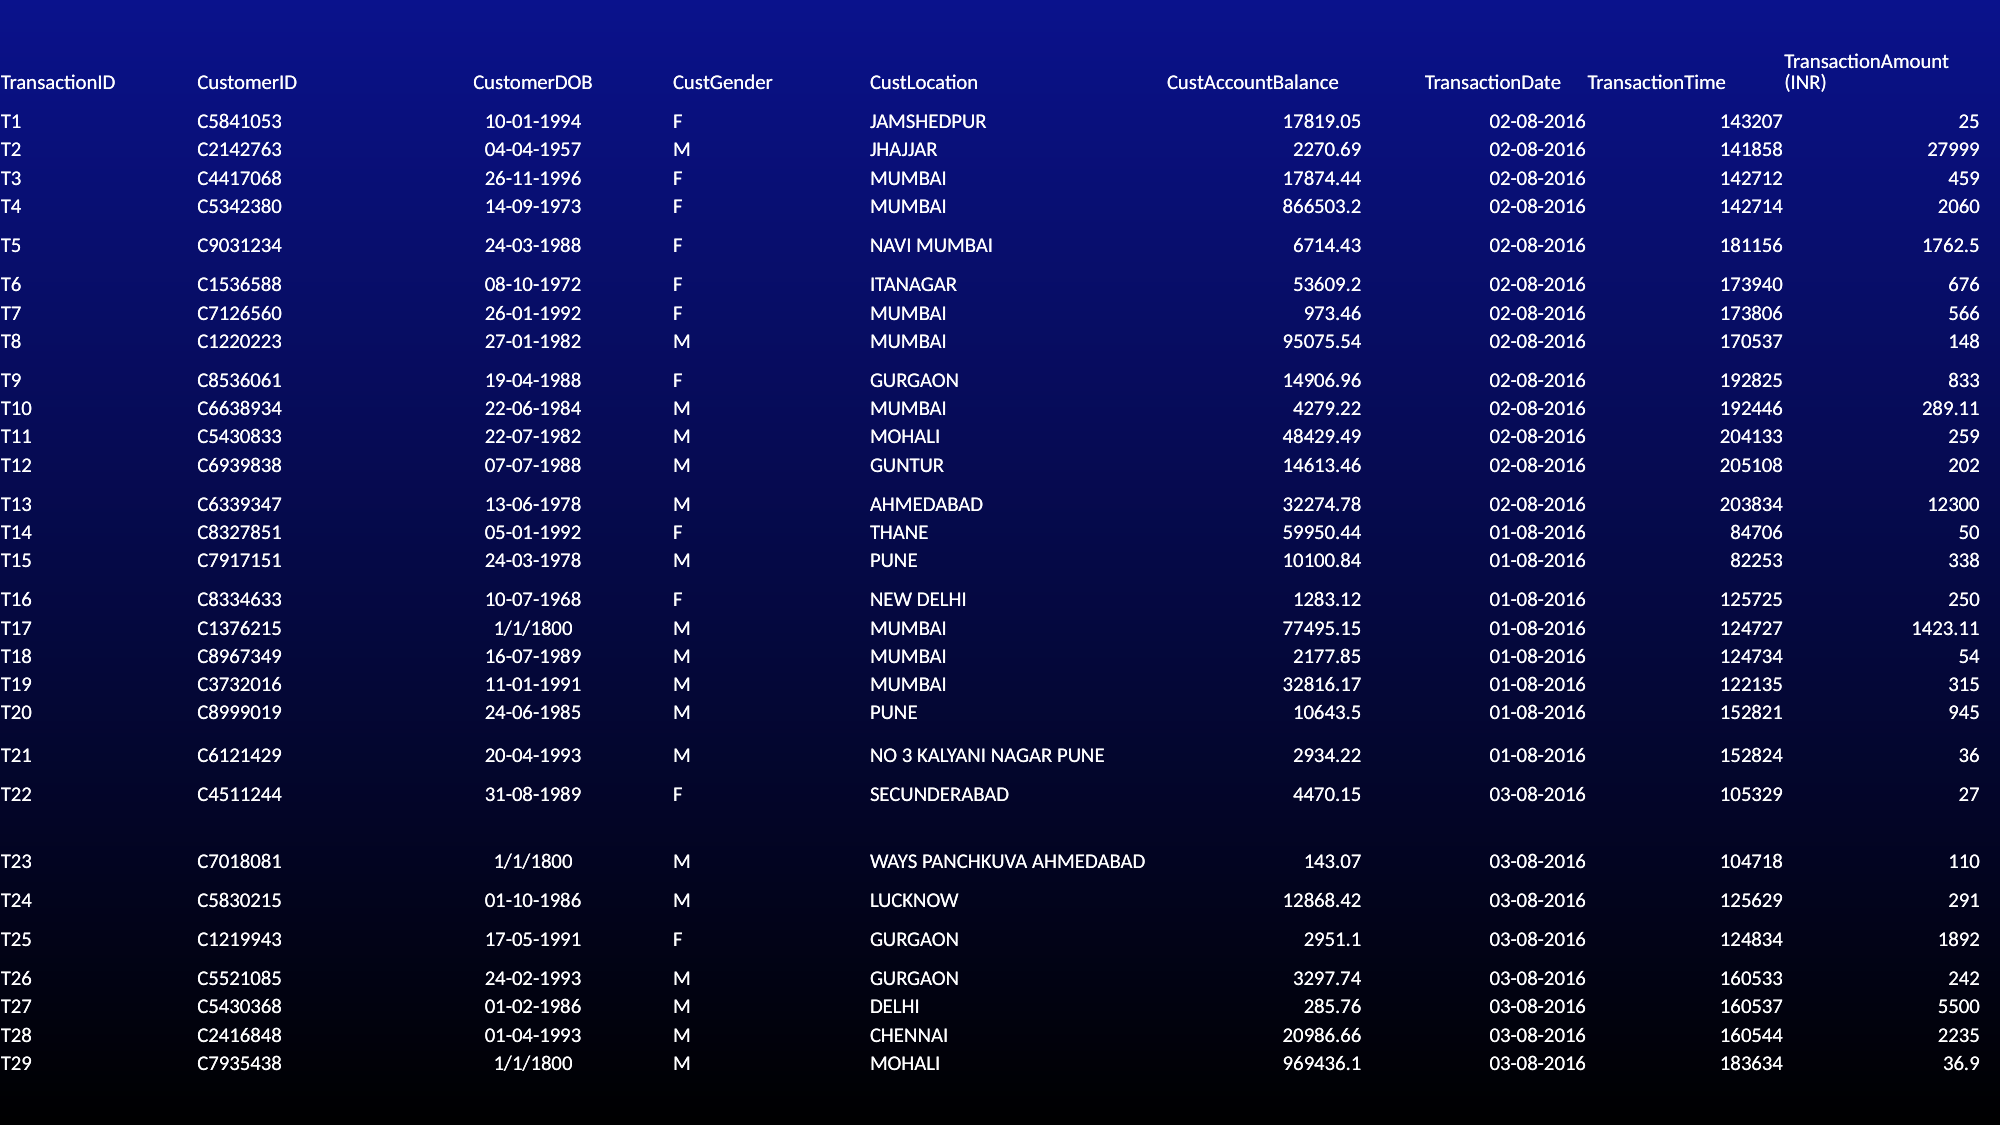

| TransactionID | CustomerID | CustomerDOB | CustGender | CustLocation | CustAccountBalance | TransactionDate | TransactionTime | TransactionAmount (INR) |
| --- | --- | --- | --- | --- | --- | --- | --- | --- |
| T1 | C5841053 | 10-01-1994 | F | JAMSHEDPUR | 17819.05 | 02-08-2016 | 143207 | 25 |
| T2 | C2142763 | 04-04-1957 | M | JHAJJAR | 2270.69 | 02-08-2016 | 141858 | 27999 |
| T3 | C4417068 | 26-11-1996 | F | MUMBAI | 17874.44 | 02-08-2016 | 142712 | 459 |
| T4 | C5342380 | 14-09-1973 | F | MUMBAI | 866503.2 | 02-08-2016 | 142714 | 2060 |
| T5 | C9031234 | 24-03-1988 | F | NAVI MUMBAI | 6714.43 | 02-08-2016 | 181156 | 1762.5 |
| T6 | C1536588 | 08-10-1972 | F | ITANAGAR | 53609.2 | 02-08-2016 | 173940 | 676 |
| T7 | C7126560 | 26-01-1992 | F | MUMBAI | 973.46 | 02-08-2016 | 173806 | 566 |
| T8 | C1220223 | 27-01-1982 | M | MUMBAI | 95075.54 | 02-08-2016 | 170537 | 148 |
| T9 | C8536061 | 19-04-1988 | F | GURGAON | 14906.96 | 02-08-2016 | 192825 | 833 |
| T10 | C6638934 | 22-06-1984 | M | MUMBAI | 4279.22 | 02-08-2016 | 192446 | 289.11 |
| T11 | C5430833 | 22-07-1982 | M | MOHALI | 48429.49 | 02-08-2016 | 204133 | 259 |
| T12 | C6939838 | 07-07-1988 | M | GUNTUR | 14613.46 | 02-08-2016 | 205108 | 202 |
| T13 | C6339347 | 13-06-1978 | M | AHMEDABAD | 32274.78 | 02-08-2016 | 203834 | 12300 |
| T14 | C8327851 | 05-01-1992 | F | THANE | 59950.44 | 01-08-2016 | 84706 | 50 |
| T15 | C7917151 | 24-03-1978 | M | PUNE | 10100.84 | 01-08-2016 | 82253 | 338 |
| T16 | C8334633 | 10-07-1968 | F | NEW DELHI | 1283.12 | 01-08-2016 | 125725 | 250 |
| T17 | C1376215 | 1/1/1800 | M | MUMBAI | 77495.15 | 01-08-2016 | 124727 | 1423.11 |
| T18 | C8967349 | 16-07-1989 | M | MUMBAI | 2177.85 | 01-08-2016 | 124734 | 54 |
| T19 | C3732016 | 11-01-1991 | M | MUMBAI | 32816.17 | 01-08-2016 | 122135 | 315 |
| T20 | C8999019 | 24-06-1985 | M | PUNE | 10643.5 | 01-08-2016 | 152821 | 945 |
| T21 | C6121429 | 20-04-1993 | M | NO 3 KALYANI NAGAR PUNE | 2934.22 | 01-08-2016 | 152824 | 36 |
| T22 | C4511244 | 31-08-1989 | F | SECUNDERABAD | 4470.15 | 03-08-2016 | 105329 | 27 |
| T23 | C7018081 | 1/1/1800 | M | WAYS PANCHKUVA AHMEDABAD | 143.07 | 03-08-2016 | 104718 | 110 |
| T24 | C5830215 | 01-10-1986 | M | LUCKNOW | 12868.42 | 03-08-2016 | 125629 | 291 |
| T25 | C1219943 | 17-05-1991 | F | GURGAON | 2951.1 | 03-08-2016 | 124834 | 1892 |
| T26 | C5521085 | 24-02-1993 | M | GURGAON | 3297.74 | 03-08-2016 | 160533 | 242 |
| T27 | C5430368 | 01-02-1986 | M | DELHI | 285.76 | 03-08-2016 | 160537 | 5500 |
| T28 | C2416848 | 01-04-1993 | M | CHENNAI | 20986.66 | 03-08-2016 | 160544 | 2235 |
| T29 | C7935438 | 1/1/1800 | M | MOHALI | 969436.1 | 03-08-2016 | 183634 | 36.9 |
| TransactionID | CustomerID | CustomerDOB | CustGender | CustLocation | CustAccountBalance | TransactionDate | TransactionTime | TransactionAmount (INR) |
| --- | --- | --- | --- | --- | --- | --- | --- | --- |
| T1 | C5841053 | 10-01-1994 | F | JAMSHEDPUR | 17819.05 | 02-08-2016 | 143207 | 25 |
| T2 | C2142763 | 04-04-1957 | M | JHAJJAR | 2270.69 | 02-08-2016 | 141858 | 27999 |
| T3 | C4417068 | 26-11-1996 | F | MUMBAI | 17874.44 | 02-08-2016 | 142712 | 459 |
| T4 | C5342380 | 14-09-1973 | F | MUMBAI | 866503.2 | 02-08-2016 | 142714 | 2060 |
| T5 | C9031234 | 24-03-1988 | F | NAVI MUMBAI | 6714.43 | 02-08-2016 | 181156 | 1762.5 |
| T6 | C1536588 | 08-10-1972 | F | ITANAGAR | 53609.2 | 02-08-2016 | 173940 | 676 |
| T7 | C7126560 | 26-01-1992 | F | MUMBAI | 973.46 | 02-08-2016 | 173806 | 566 |
| T8 | C1220223 | 27-01-1982 | M | MUMBAI | 95075.54 | 02-08-2016 | 170537 | 148 |
| T9 | C8536061 | 19-04-1988 | F | GURGAON | 14906.96 | 02-08-2016 | 192825 | 833 |
| T10 | C6638934 | 22-06-1984 | M | MUMBAI | 4279.22 | 02-08-2016 | 192446 | 289.11 |
| T11 | C5430833 | 22-07-1982 | M | MOHALI | 48429.49 | 02-08-2016 | 204133 | 259 |
| T12 | C6939838 | 07-07-1988 | M | GUNTUR | 14613.46 | 02-08-2016 | 205108 | 202 |
| T13 | C6339347 | 13-06-1978 | M | AHMEDABAD | 32274.78 | 02-08-2016 | 203834 | 12300 |
| T14 | C8327851 | 05-01-1992 | F | THANE | 59950.44 | 01-08-2016 | 84706 | 50 |
| T15 | C7917151 | 24-03-1978 | M | PUNE | 10100.84 | 01-08-2016 | 82253 | 338 |
| T16 | C8334633 | 10-07-1968 | F | NEW DELHI | 1283.12 | 01-08-2016 | 125725 | 250 |
| T17 | C1376215 | 1/1/1800 | M | MUMBAI | 77495.15 | 01-08-2016 | 124727 | 1423.11 |
| T18 | C8967349 | 16-07-1989 | M | MUMBAI | 2177.85 | 01-08-2016 | 124734 | 54 |
| T19 | C3732016 | 11-01-1991 | M | MUMBAI | 32816.17 | 01-08-2016 | 122135 | 315 |
| T20 | C8999019 | 24-06-1985 | M | PUNE | 10643.5 | 01-08-2016 | 152821 | 945 |
| T21 | C6121429 | 20-04-1993 | M | NO 3 KALYANI NAGAR PUNE | 2934.22 | 01-08-2016 | 152824 | 36 |
| T22 | C4511244 | 31-08-1989 | F | SECUNDERABAD | 4470.15 | 03-08-2016 | 105329 | 27 |
| T23 | C7018081 | 1/1/1800 | M | WAYS PANCHKUVA AHMEDABAD | 143.07 | 03-08-2016 | 104718 | 110 |
| T24 | C5830215 | 01-10-1986 | M | LUCKNOW | 12868.42 | 03-08-2016 | 125629 | 291 |
| T25 | C1219943 | 17-05-1991 | F | GURGAON | 2951.1 | 03-08-2016 | 124834 | 1892 |
| T26 | C5521085 | 24-02-1993 | M | GURGAON | 3297.74 | 03-08-2016 | 160533 | 242 |
| T27 | C5430368 | 01-02-1986 | M | DELHI | 285.76 | 03-08-2016 | 160537 | 5500 |
| T28 | C2416848 | 01-04-1993 | M | CHENNAI | 20986.66 | 03-08-2016 | 160544 | 2235 |
| T29 | C7935438 | 1/1/1800 | M | MOHALI | 969436.1 | 03-08-2016 | 183634 | 36.9 |